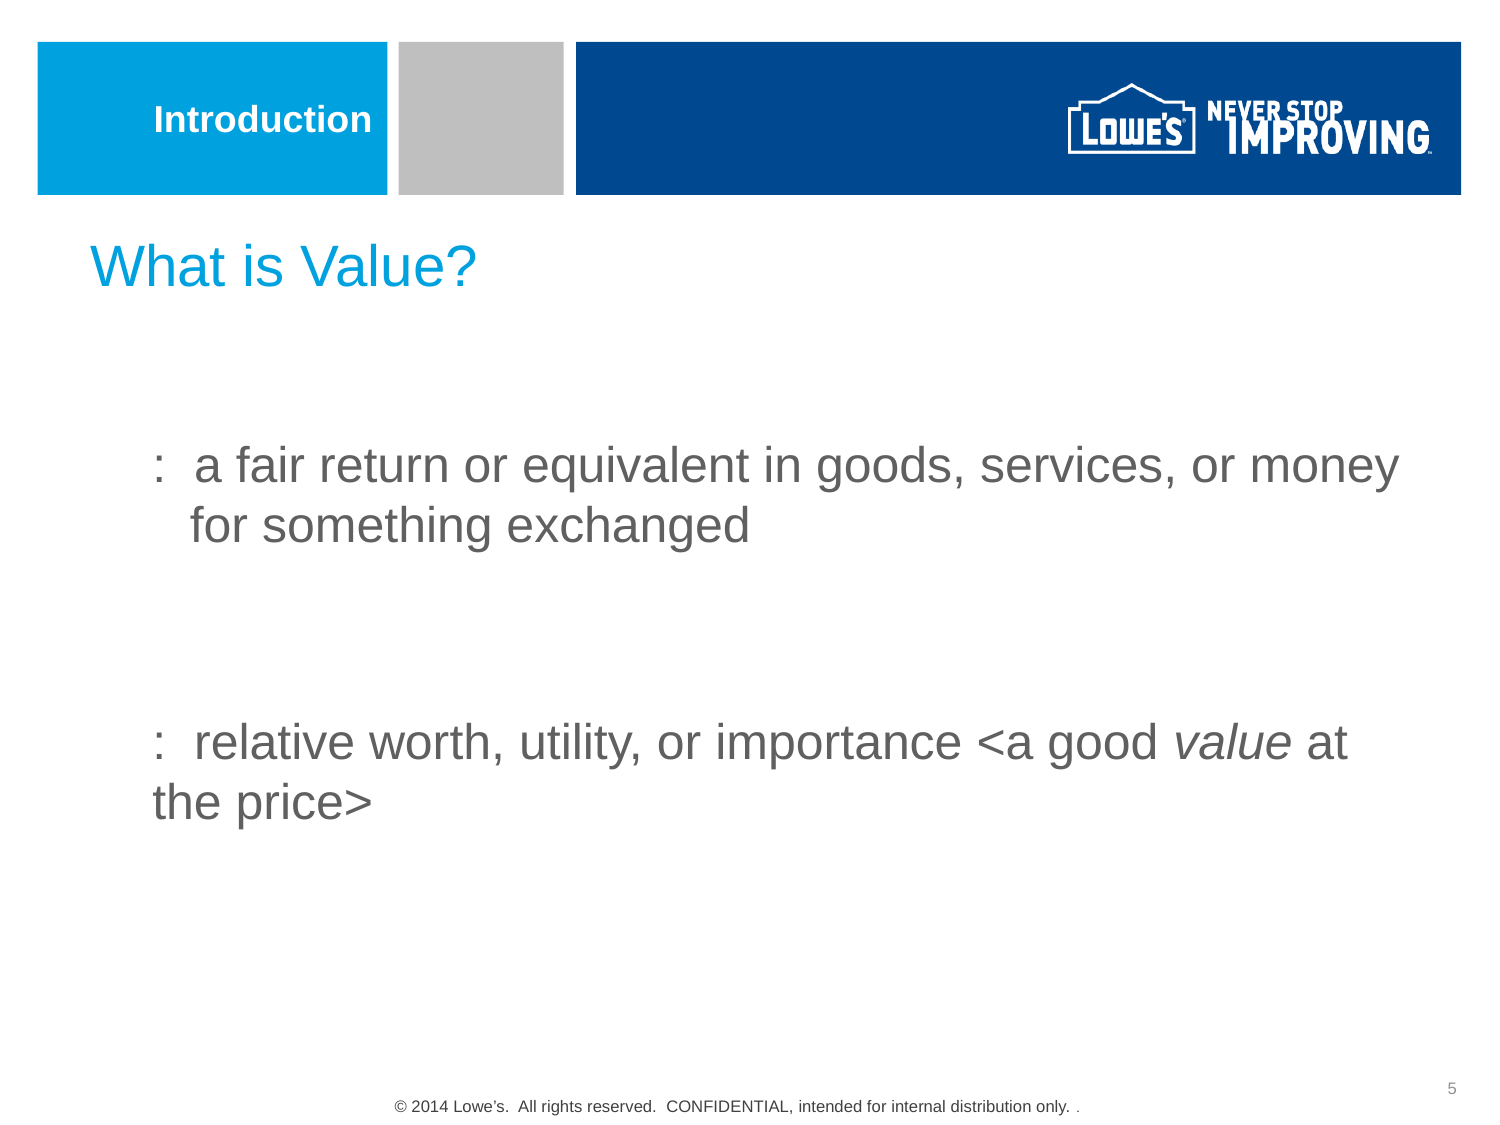

Introduction
# What is Value?
:  a fair return or equivalent in goods, services, or money for something exchanged

:  relative worth, utility, or importance <a good value at the price>
5
© 2014 Lowe’s.  All rights reserved.  CONFIDENTIAL, intended for internal distribution only. .